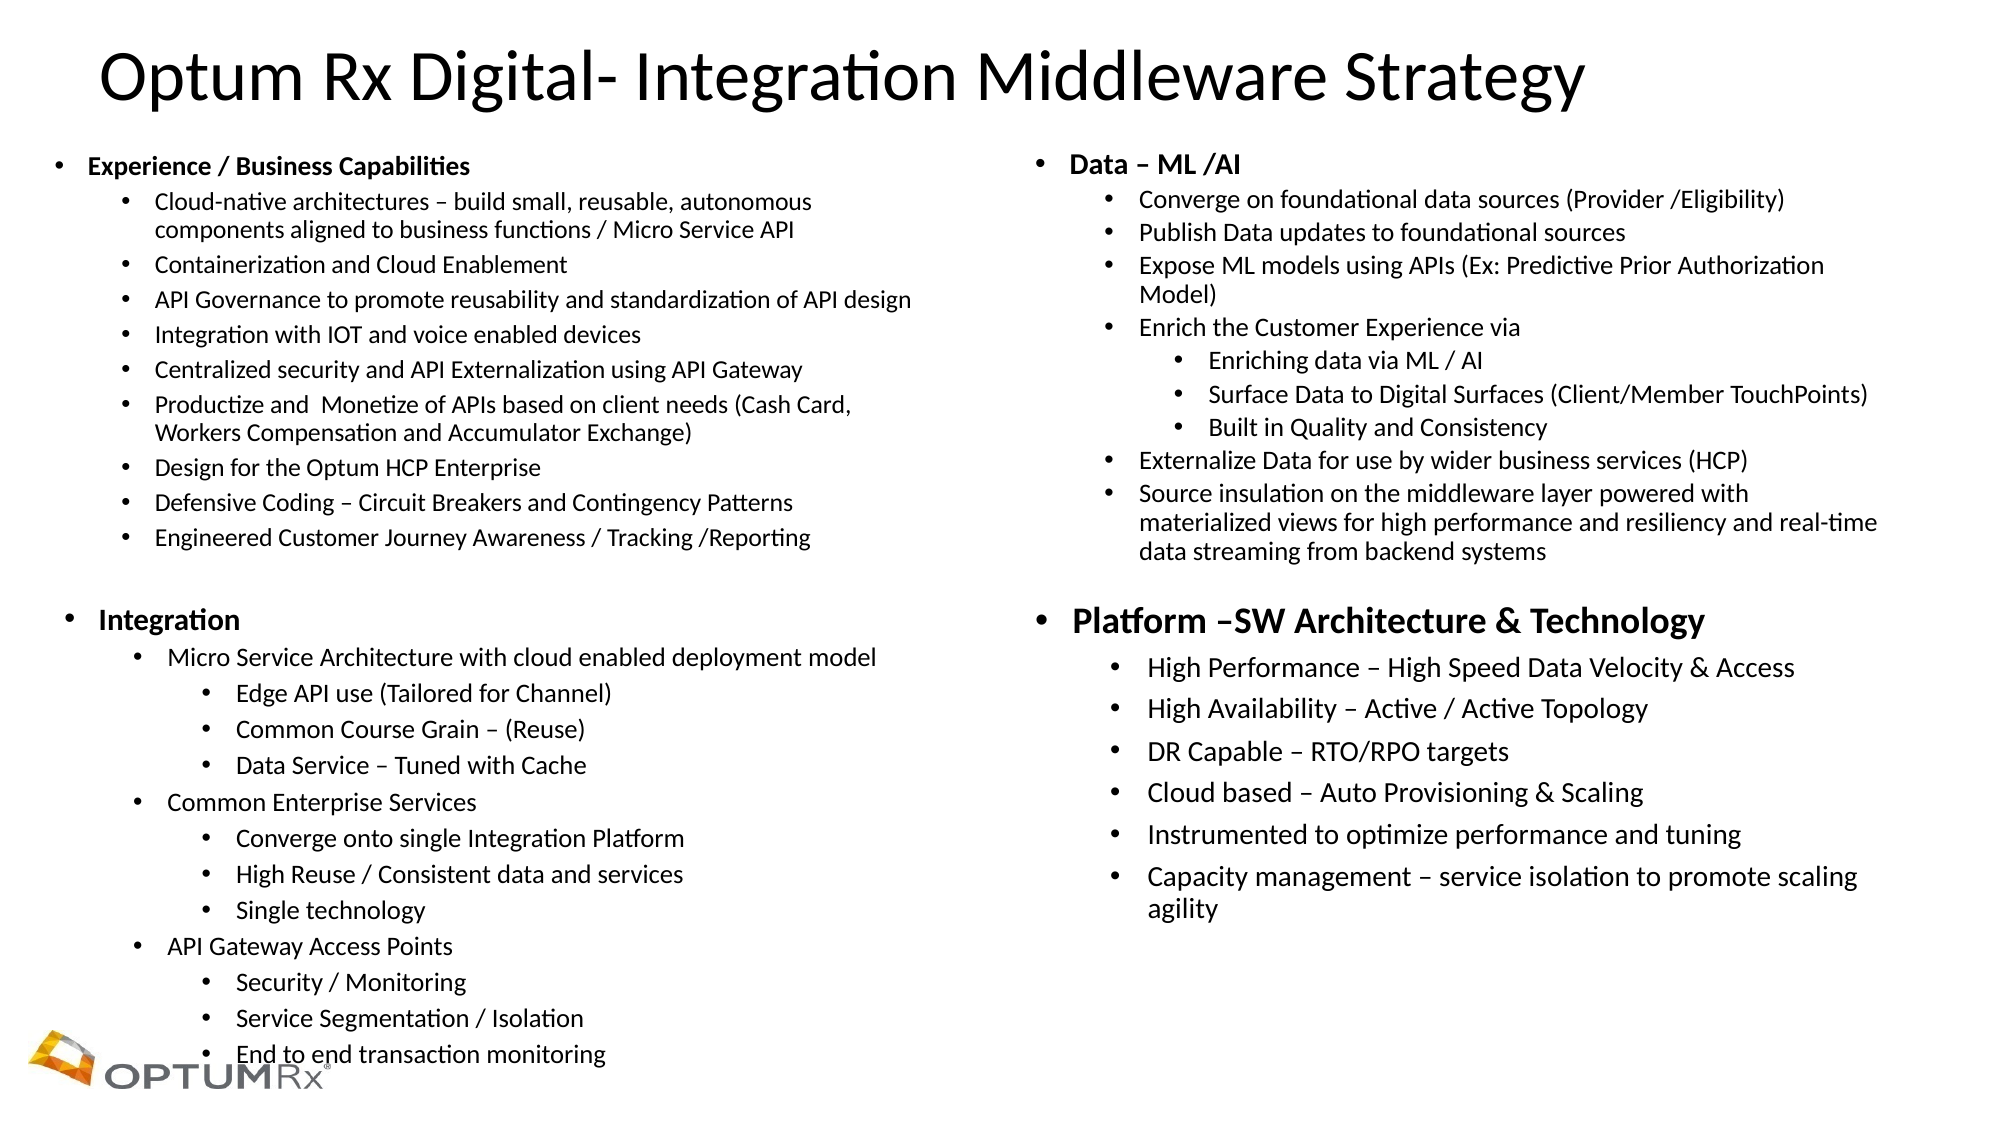

# Optum Rx Digital- Integration Middleware Strategy
Data – ML /AI
Converge on foundational data sources (Provider /Eligibility)
Publish Data updates to foundational sources
Expose ML models using APIs (Ex: Predictive Prior Authorization Model)
Enrich the Customer Experience via
Enriching data via ML / AI
Surface Data to Digital Surfaces (Client/Member TouchPoints)
Built in Quality and Consistency
Externalize Data for use by wider business services (HCP)
Source insulation on the middleware layer powered with materialized views for high performance and resiliency and real-time data streaming from backend systems
Experience / Business Capabilities
Cloud-native architectures – build small, reusable, autonomous components aligned to business functions / Micro Service API
Containerization and Cloud Enablement
API Governance to promote reusability and standardization of API design
Integration with IOT and voice enabled devices
Centralized security and API Externalization using API Gateway
Productize and  Monetize of APIs based on client needs (Cash Card, Workers Compensation and Accumulator Exchange)
Design for the Optum HCP Enterprise
Defensive Coding – Circuit Breakers and Contingency Patterns
Engineered Customer Journey Awareness / Tracking /Reporting

Platform –SW Architecture & Technology
High Performance – High Speed Data Velocity & Access
High Availability – Active / Active Topology
DR Capable – RTO/RPO targets
Cloud based – Auto Provisioning & Scaling
Instrumented to optimize performance and tuning
Capacity management – service isolation to promote scaling agility
Integration
Micro Service Architecture with cloud enabled deployment model
Edge API use (Tailored for Channel)
Common Course Grain – (Reuse)
Data Service – Tuned with Cache
Common Enterprise Services
Converge onto single Integration Platform
High Reuse / Consistent data and services
Single technology
API Gateway Access Points
Security / Monitoring
Service Segmentation / Isolation
End to end transaction monitoring